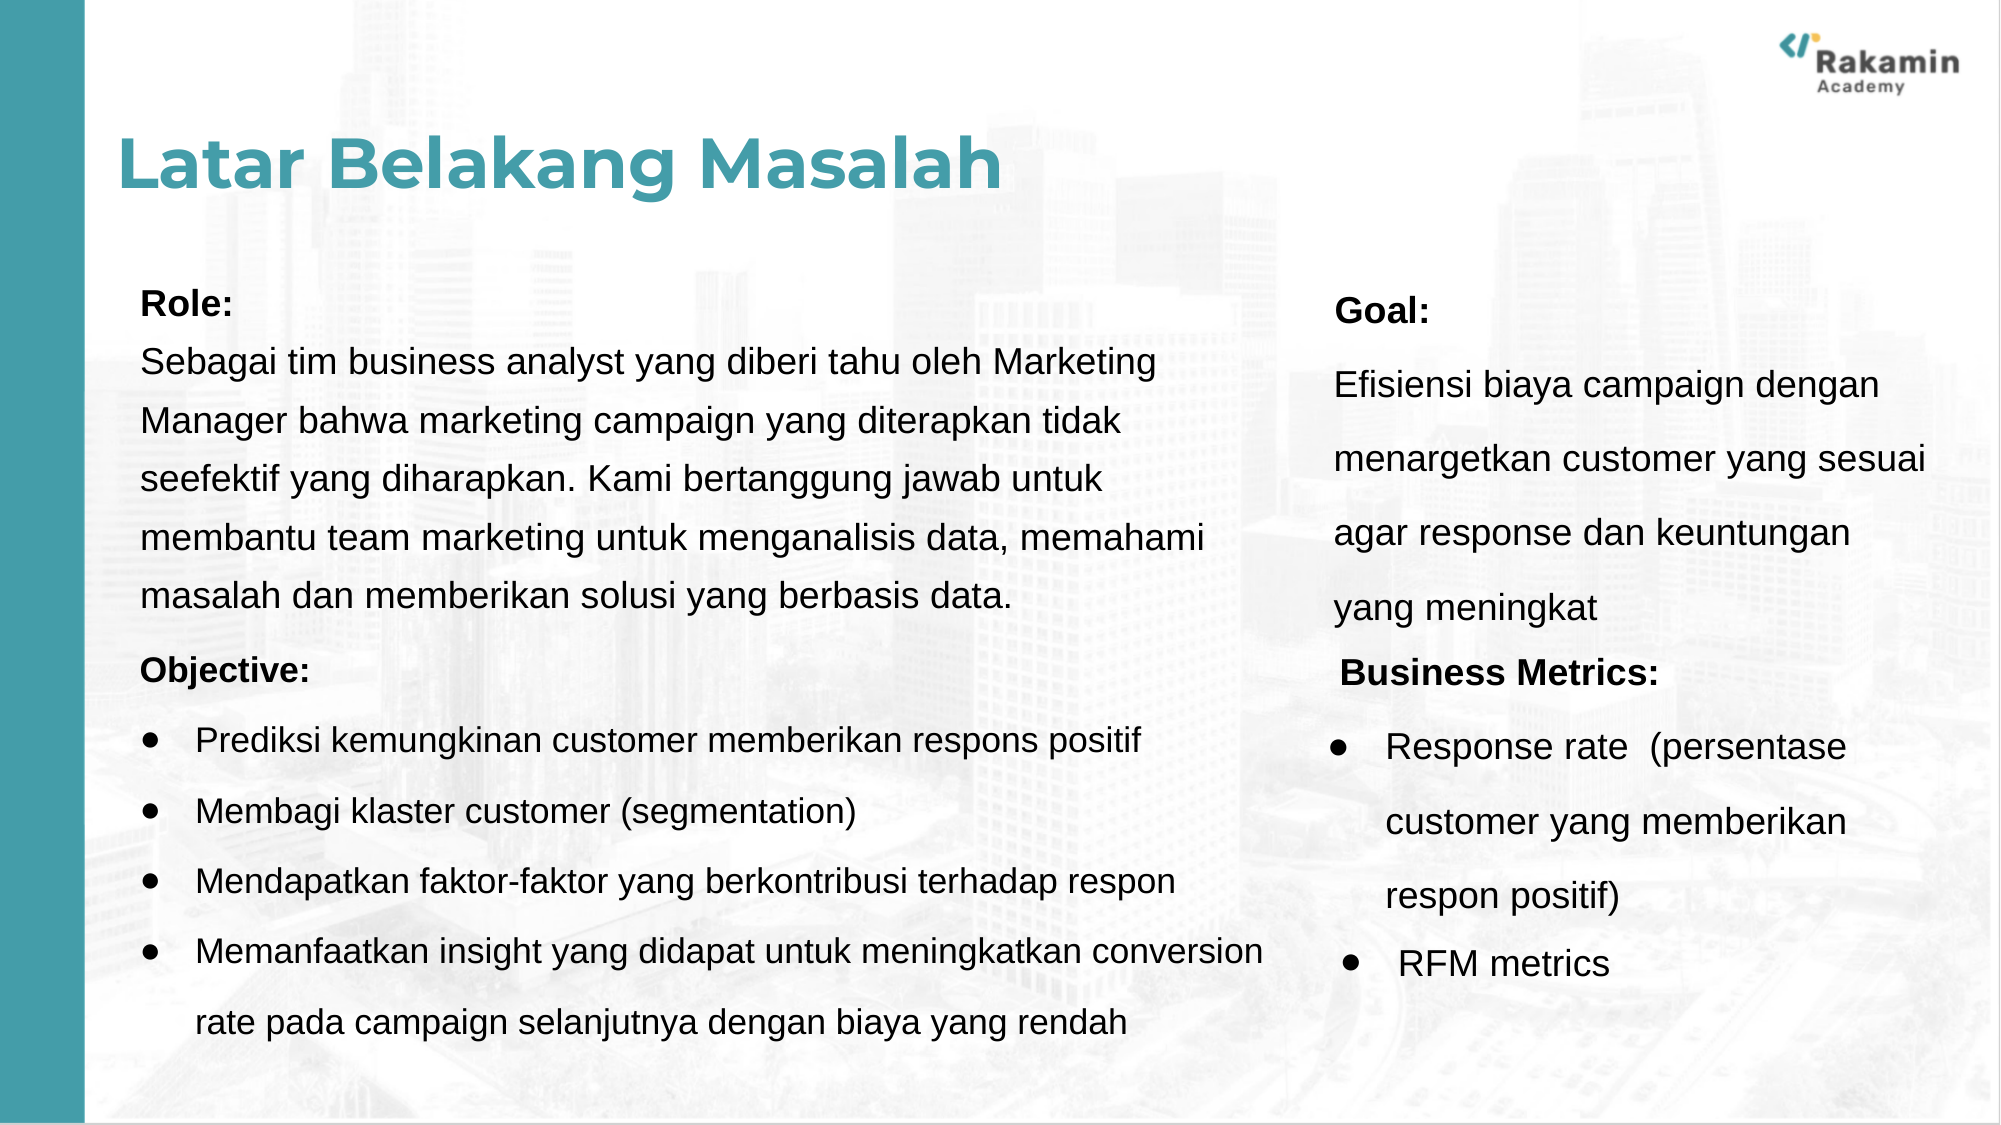

# Latar Belakang Masalah
Role:
Sebagai tim business analyst yang diberi tahu oleh Marketing Manager bahwa marketing campaign yang diterapkan tidak seefektif yang diharapkan. Kami bertanggung jawab untuk membantu team marketing untuk menganalisis data, memahami masalah dan memberikan solusi yang berbasis data.
Goal:
Efisiensi biaya campaign dengan menargetkan customer yang sesuai agar response dan keuntungan yang meningkat
Objective:
Prediksi kemungkinan customer memberikan respons positif
Membagi klaster customer (segmentation)
Mendapatkan faktor-faktor yang berkontribusi terhadap respon
Memanfaatkan insight yang didapat untuk meningkatkan conversion rate pada campaign selanjutnya dengan biaya yang rendah
Business Metrics:
Response rate  (persentase customer yang memberikan respon positif)
RFM metrics